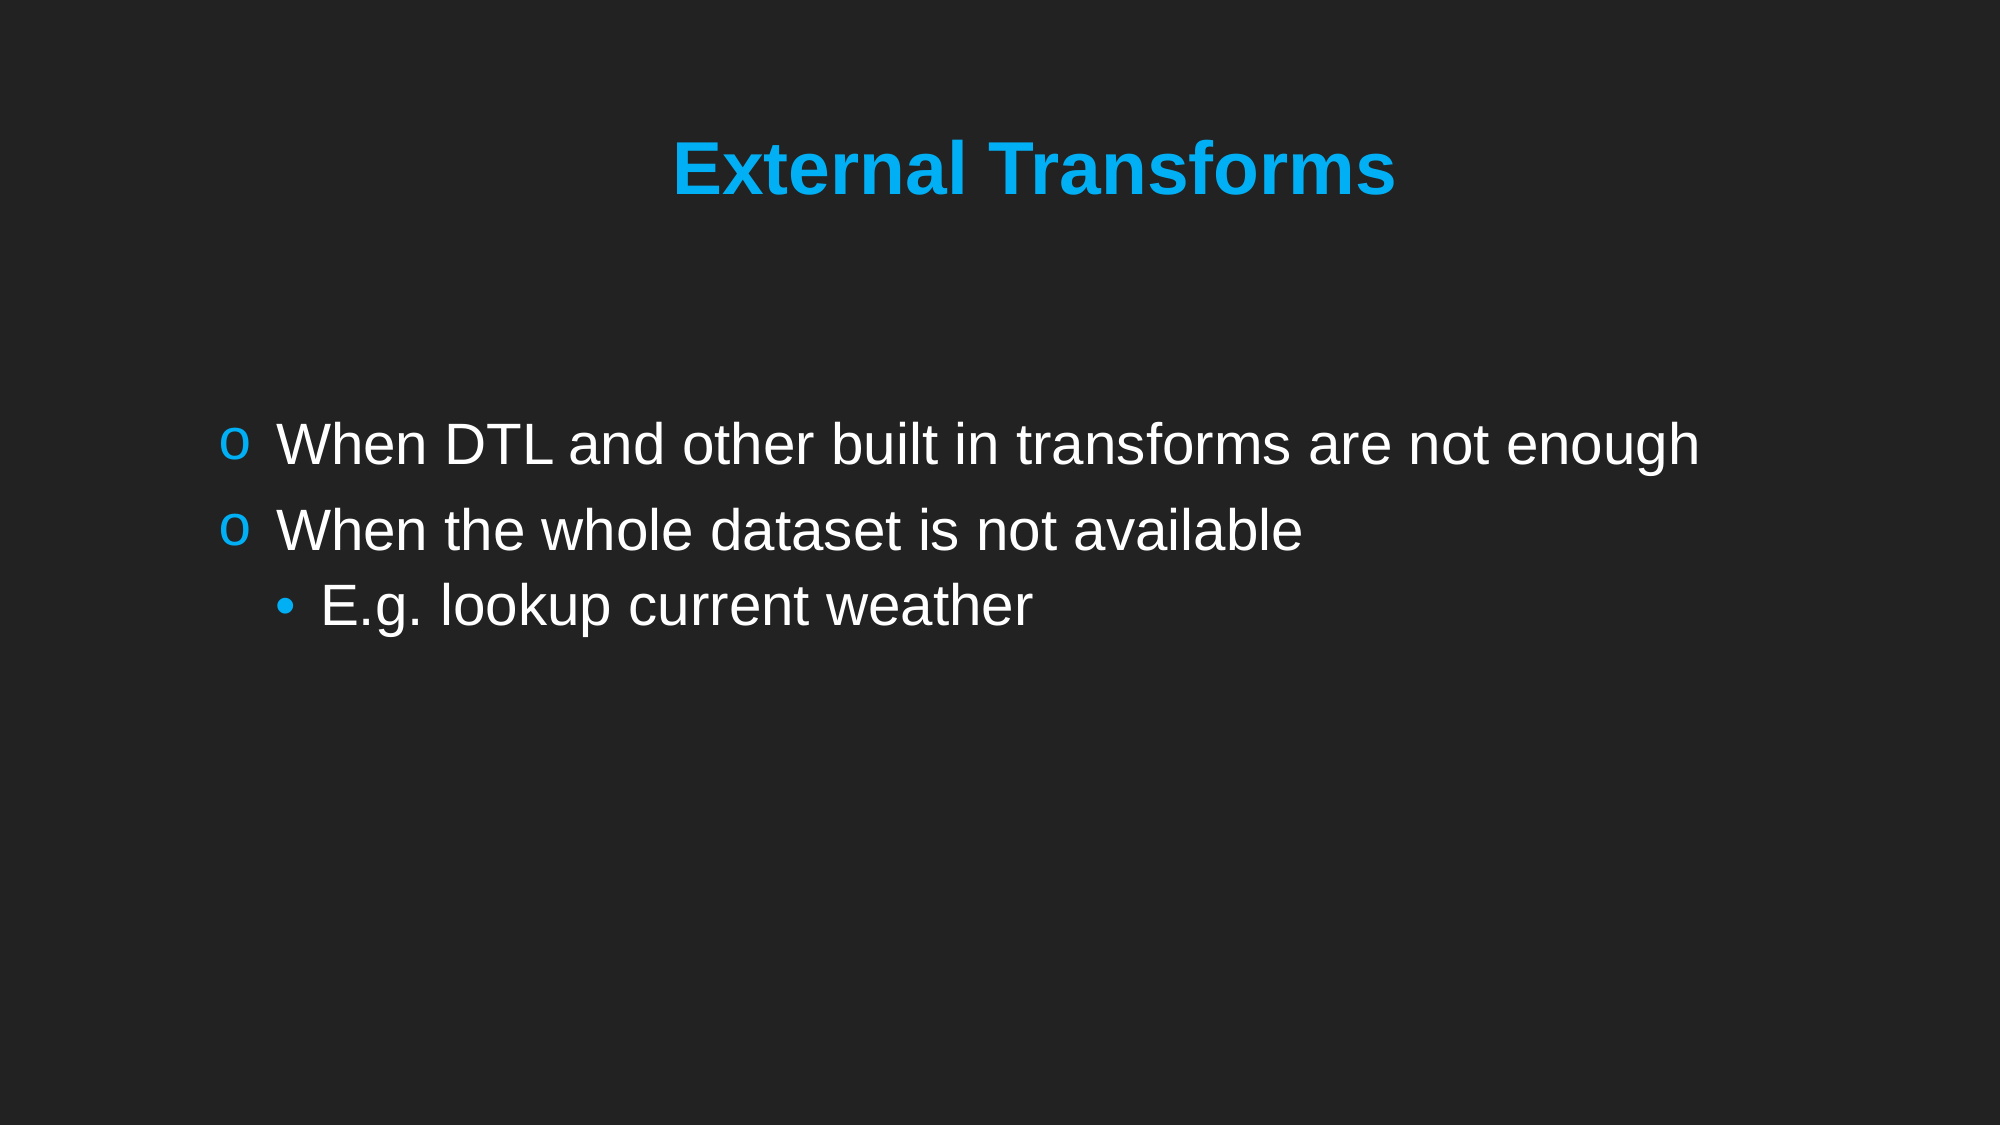

External Transforms
When DTL and other built in transforms are not enough
When the whole dataset is not available
E.g. lookup current weather